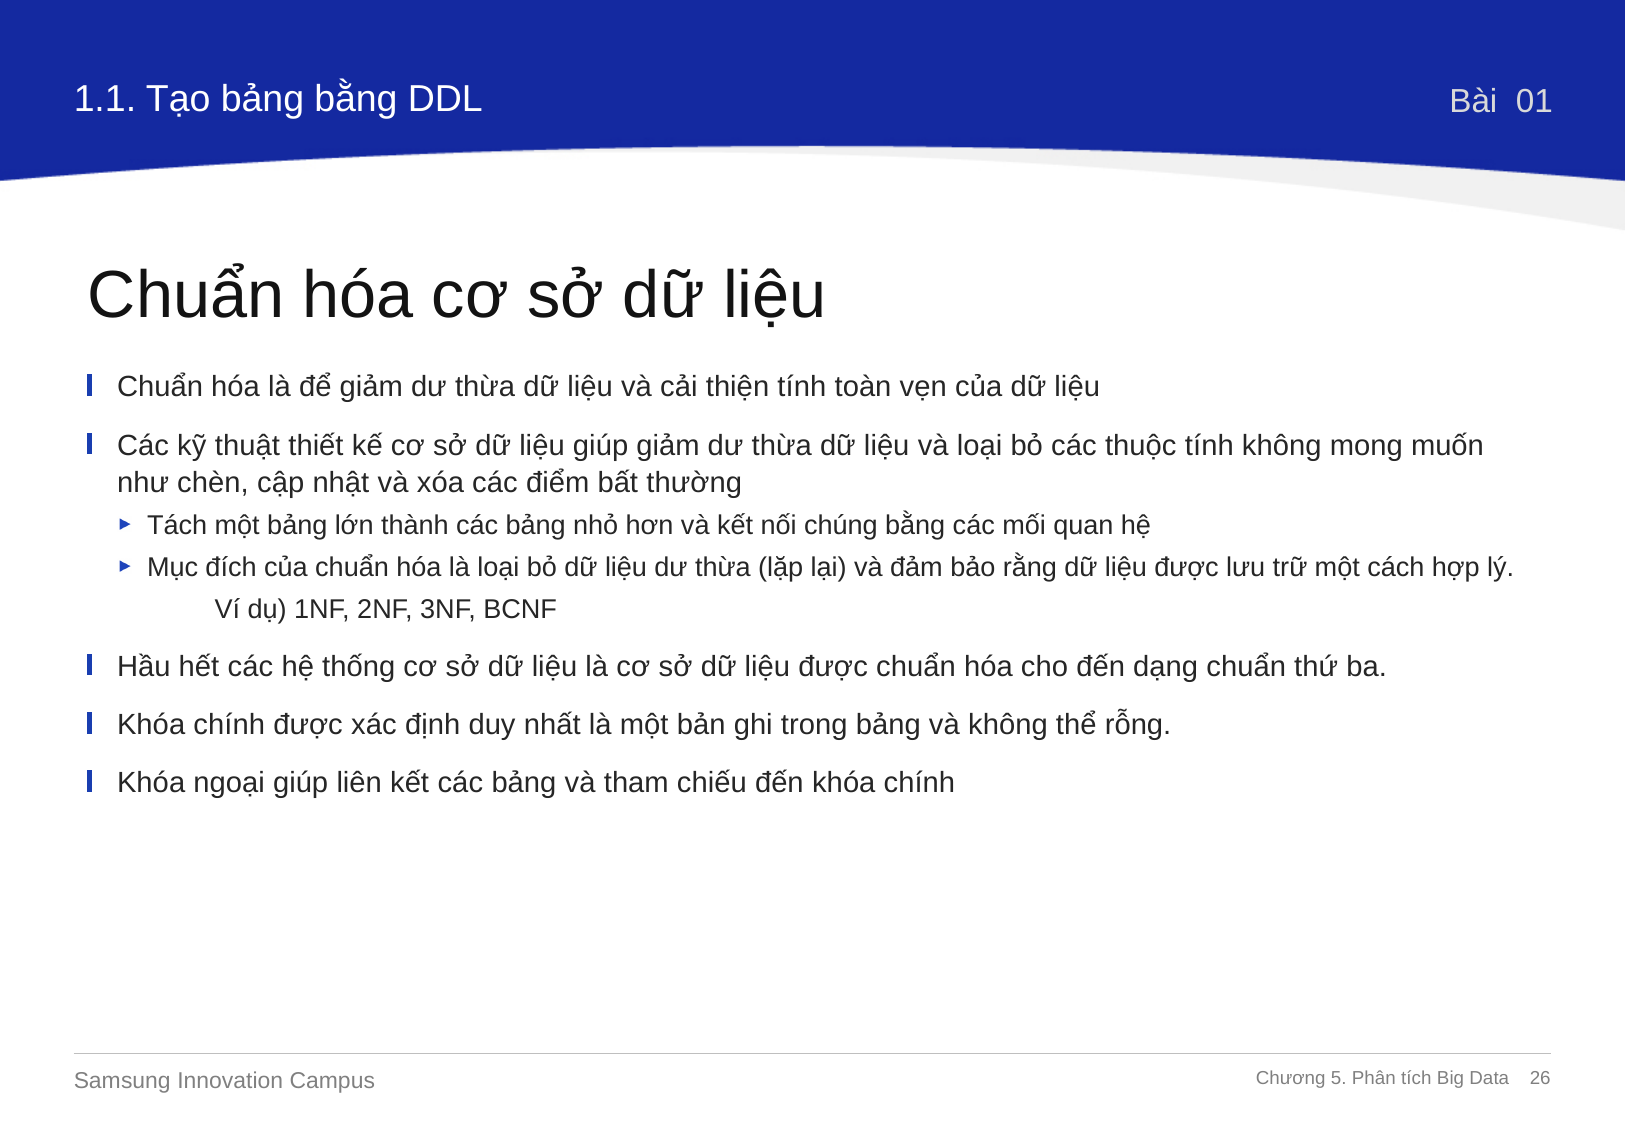

1.1. Tạo bảng bằng DDL
Bài  01
Chuẩn hóa cơ sở dữ liệu
Chuẩn hóa là để giảm dư thừa dữ liệu và cải thiện tính toàn vẹn của dữ liệu
Các kỹ thuật thiết kế cơ sở dữ liệu giúp giảm dư thừa dữ liệu và loại bỏ các thuộc tính không mong muốn như chèn, cập nhật và xóa các điểm bất thường
Tách một bảng lớn thành các bảng nhỏ hơn và kết nối chúng bằng các mối quan hệ
Mục đích của chuẩn hóa là loại bỏ dữ liệu dư thừa (lặp lại) và đảm bảo rằng dữ liệu được lưu trữ một cách hợp lý.
             Ví dụ) 1NF, 2NF, 3NF, BCNF
Hầu hết các hệ thống cơ sở dữ liệu là cơ sở dữ liệu được chuẩn hóa cho đến dạng chuẩn thứ ba.
Khóa chính được xác định duy nhất là một bản ghi trong bảng và không thể rỗng.
Khóa ngoại giúp liên kết các bảng và tham chiếu đến khóa chính